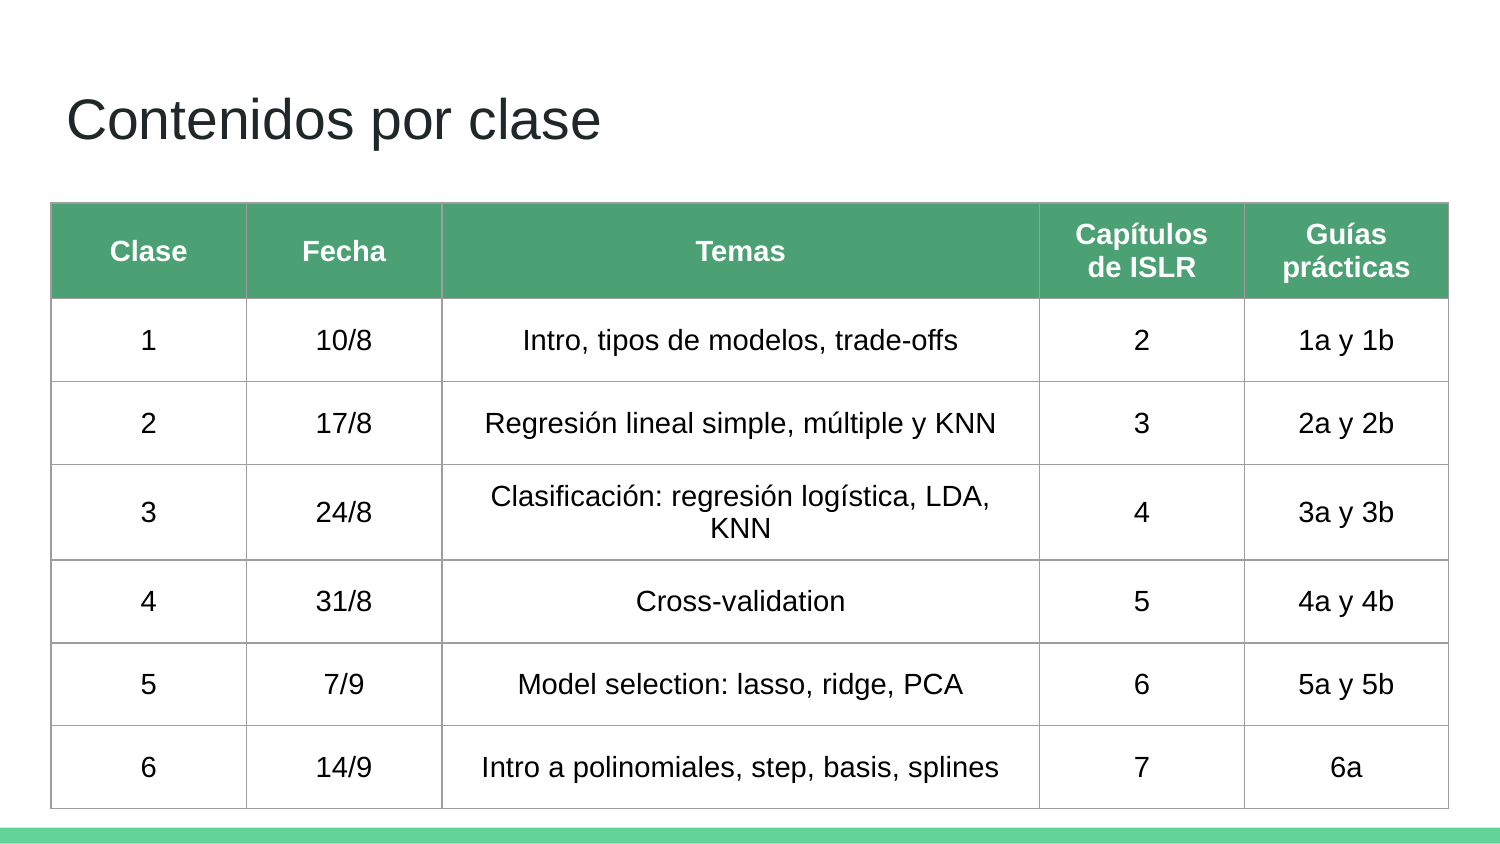

# Contenidos por clase
| Clase | Fecha | Temas | Capítulos de ISLR | Guías prácticas |
| --- | --- | --- | --- | --- |
| 1 | 10/8 | Intro, tipos de modelos, trade-offs | 2 | 1a y 1b |
| 2 | 17/8 | Regresión lineal simple, múltiple y KNN | 3 | 2a y 2b |
| 3 | 24/8 | Clasificación: regresión logística, LDA, KNN | 4 | 3a y 3b |
| 4 | 31/8 | Cross-validation | 5 | 4a y 4b |
| 5 | 7/9 | Model selection: lasso, ridge, PCA | 6 | 5a y 5b |
| 6 | 14/9 | Intro a polinomiales, step, basis, splines | 7 | 6a |